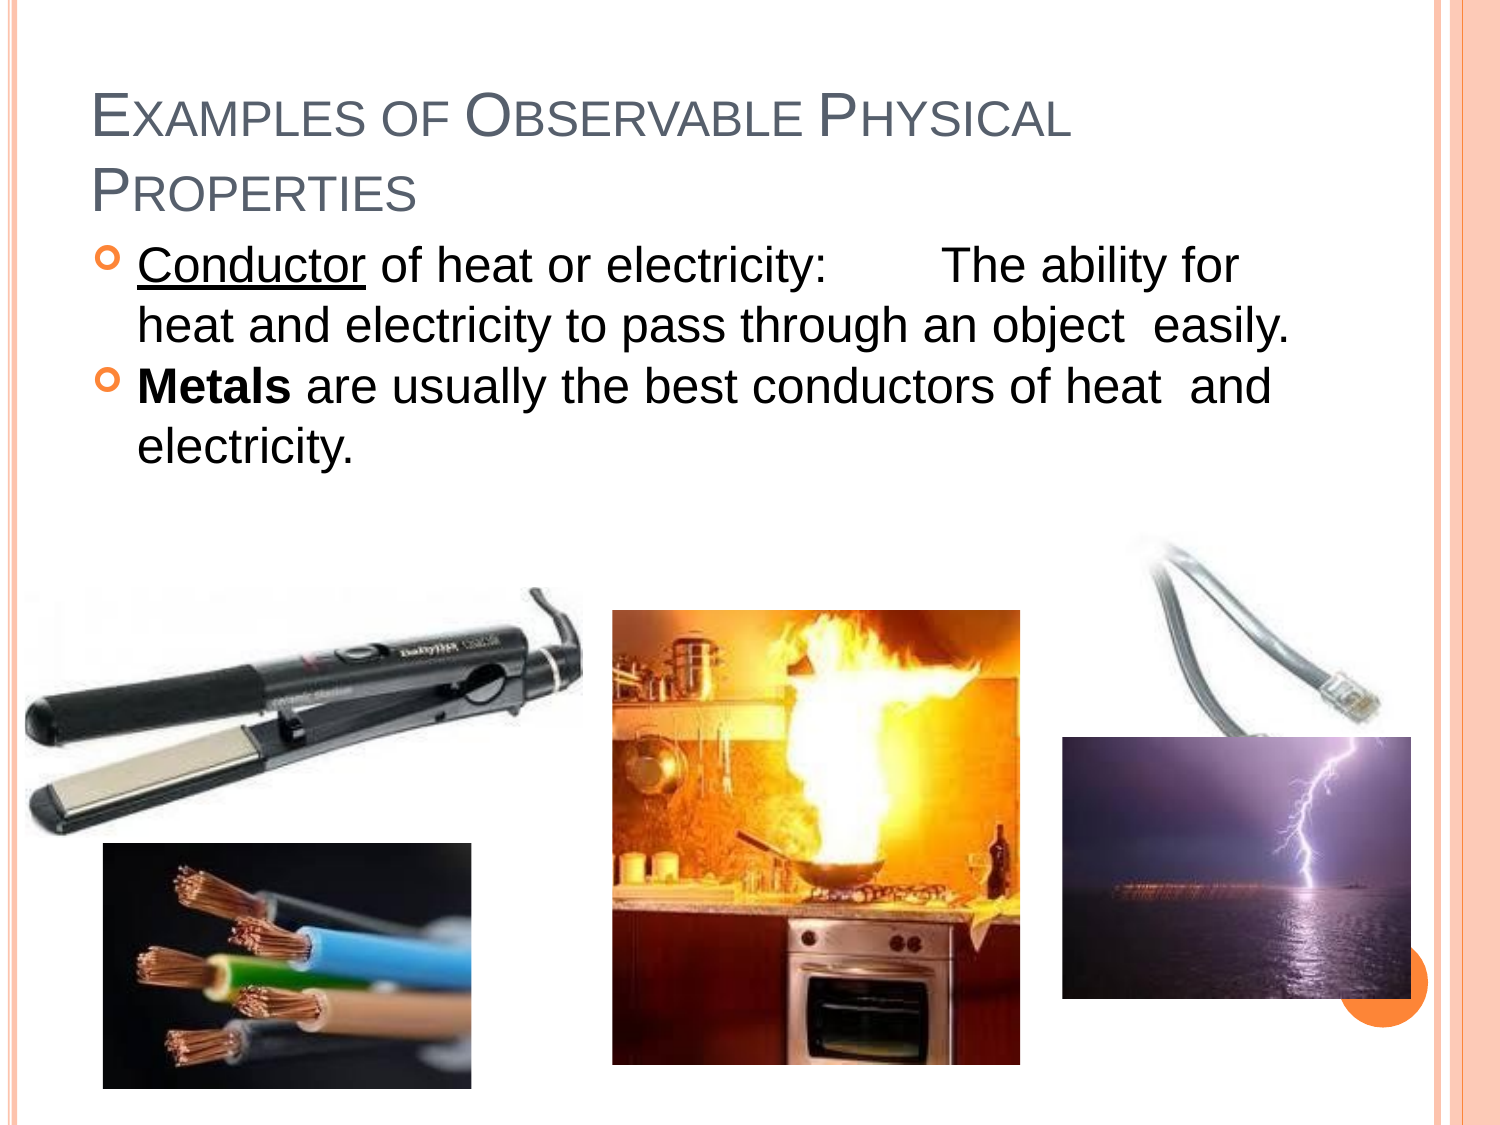

# EXAMPLES OF OBSERVABLE PHYSICAL  PROPERTIES
Conductor of heat or electricity:	The ability for  heat and electricity to pass through an object  easily.
Metals are usually the best conductors of heat  and electricity.